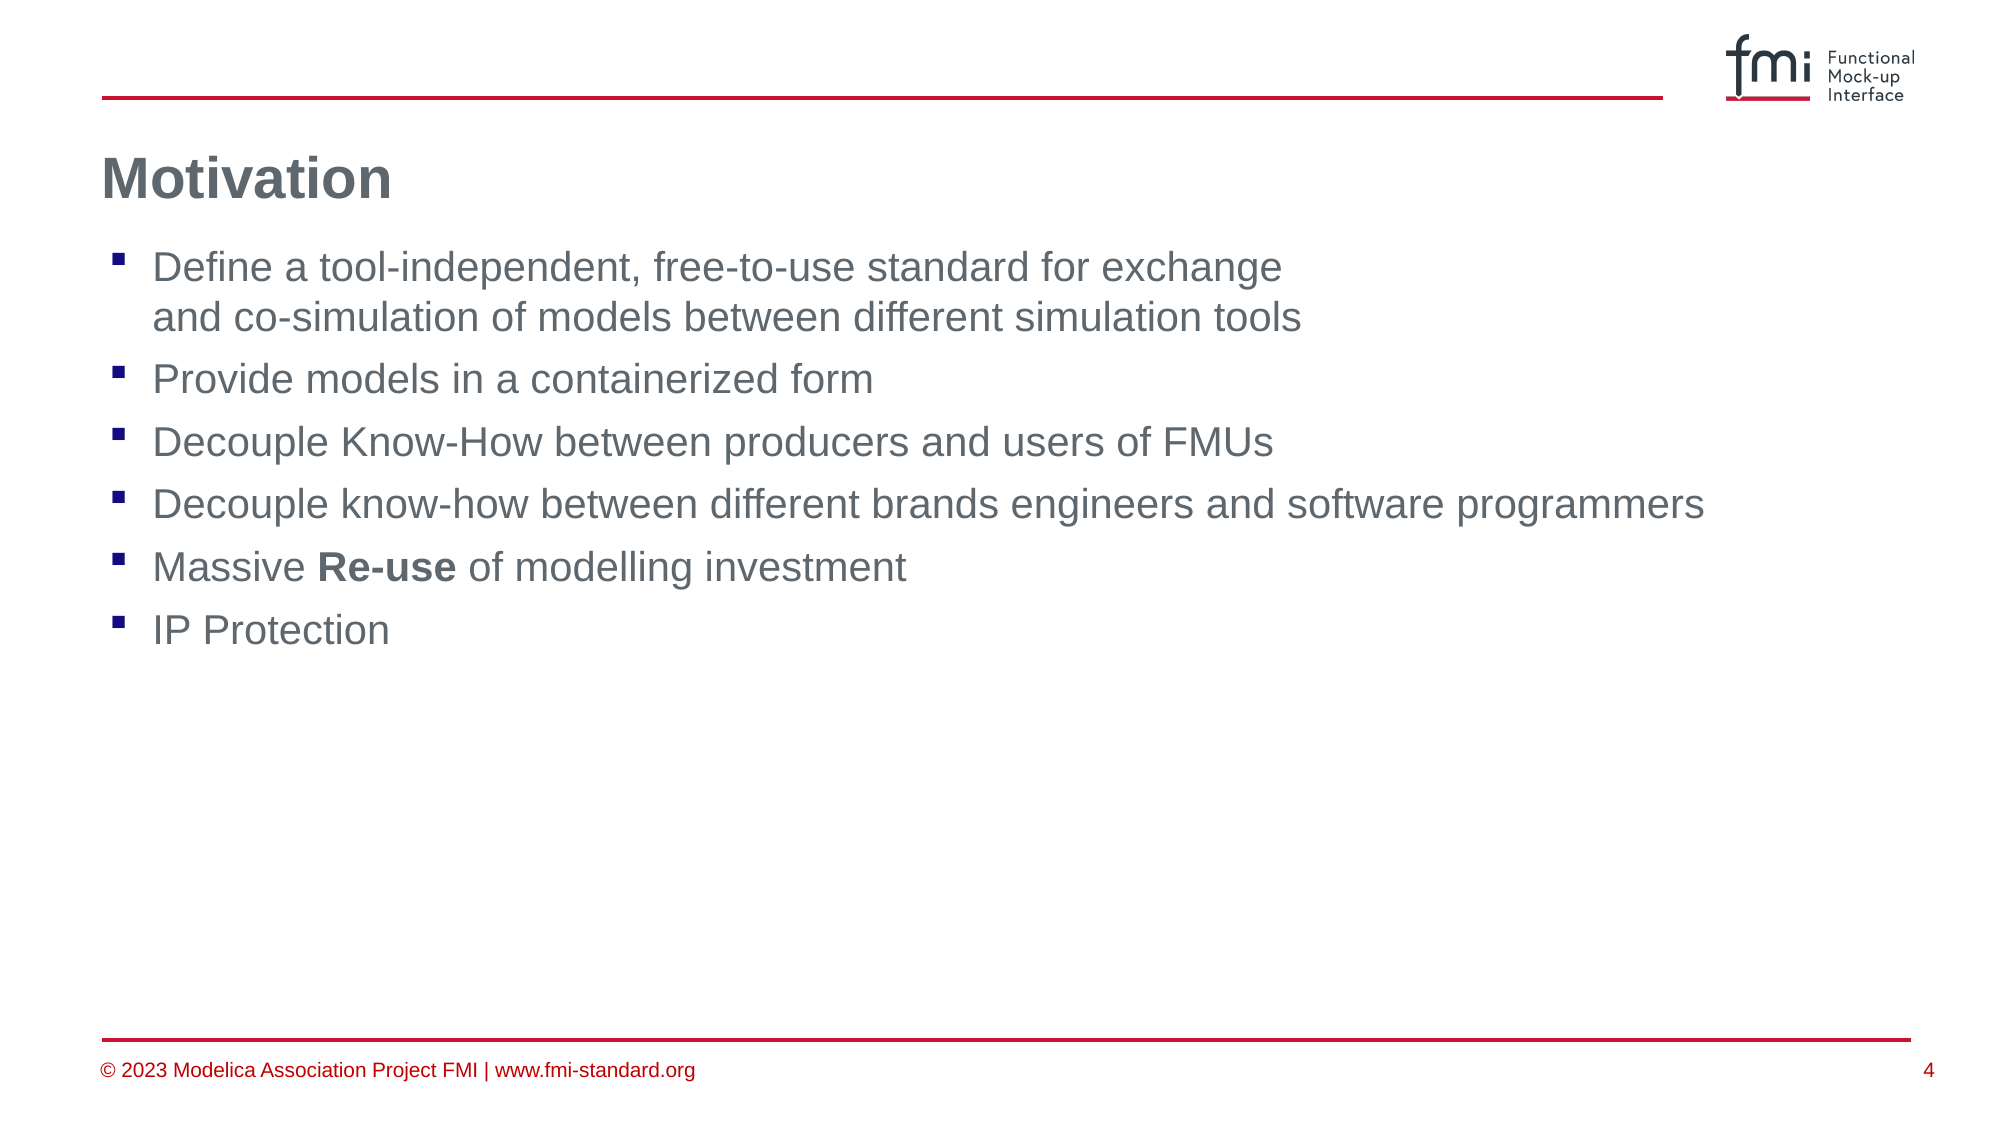

# Motivation
Define a tool-independent, free-to-use standard for exchange
and co-simulation of models between different simulation tools
Provide models in a containerized form
Decouple Know-How between producers and users of FMUs
Decouple know-how between different brands engineers and software programmers
Massive Re-use of modelling investment
IP Protection